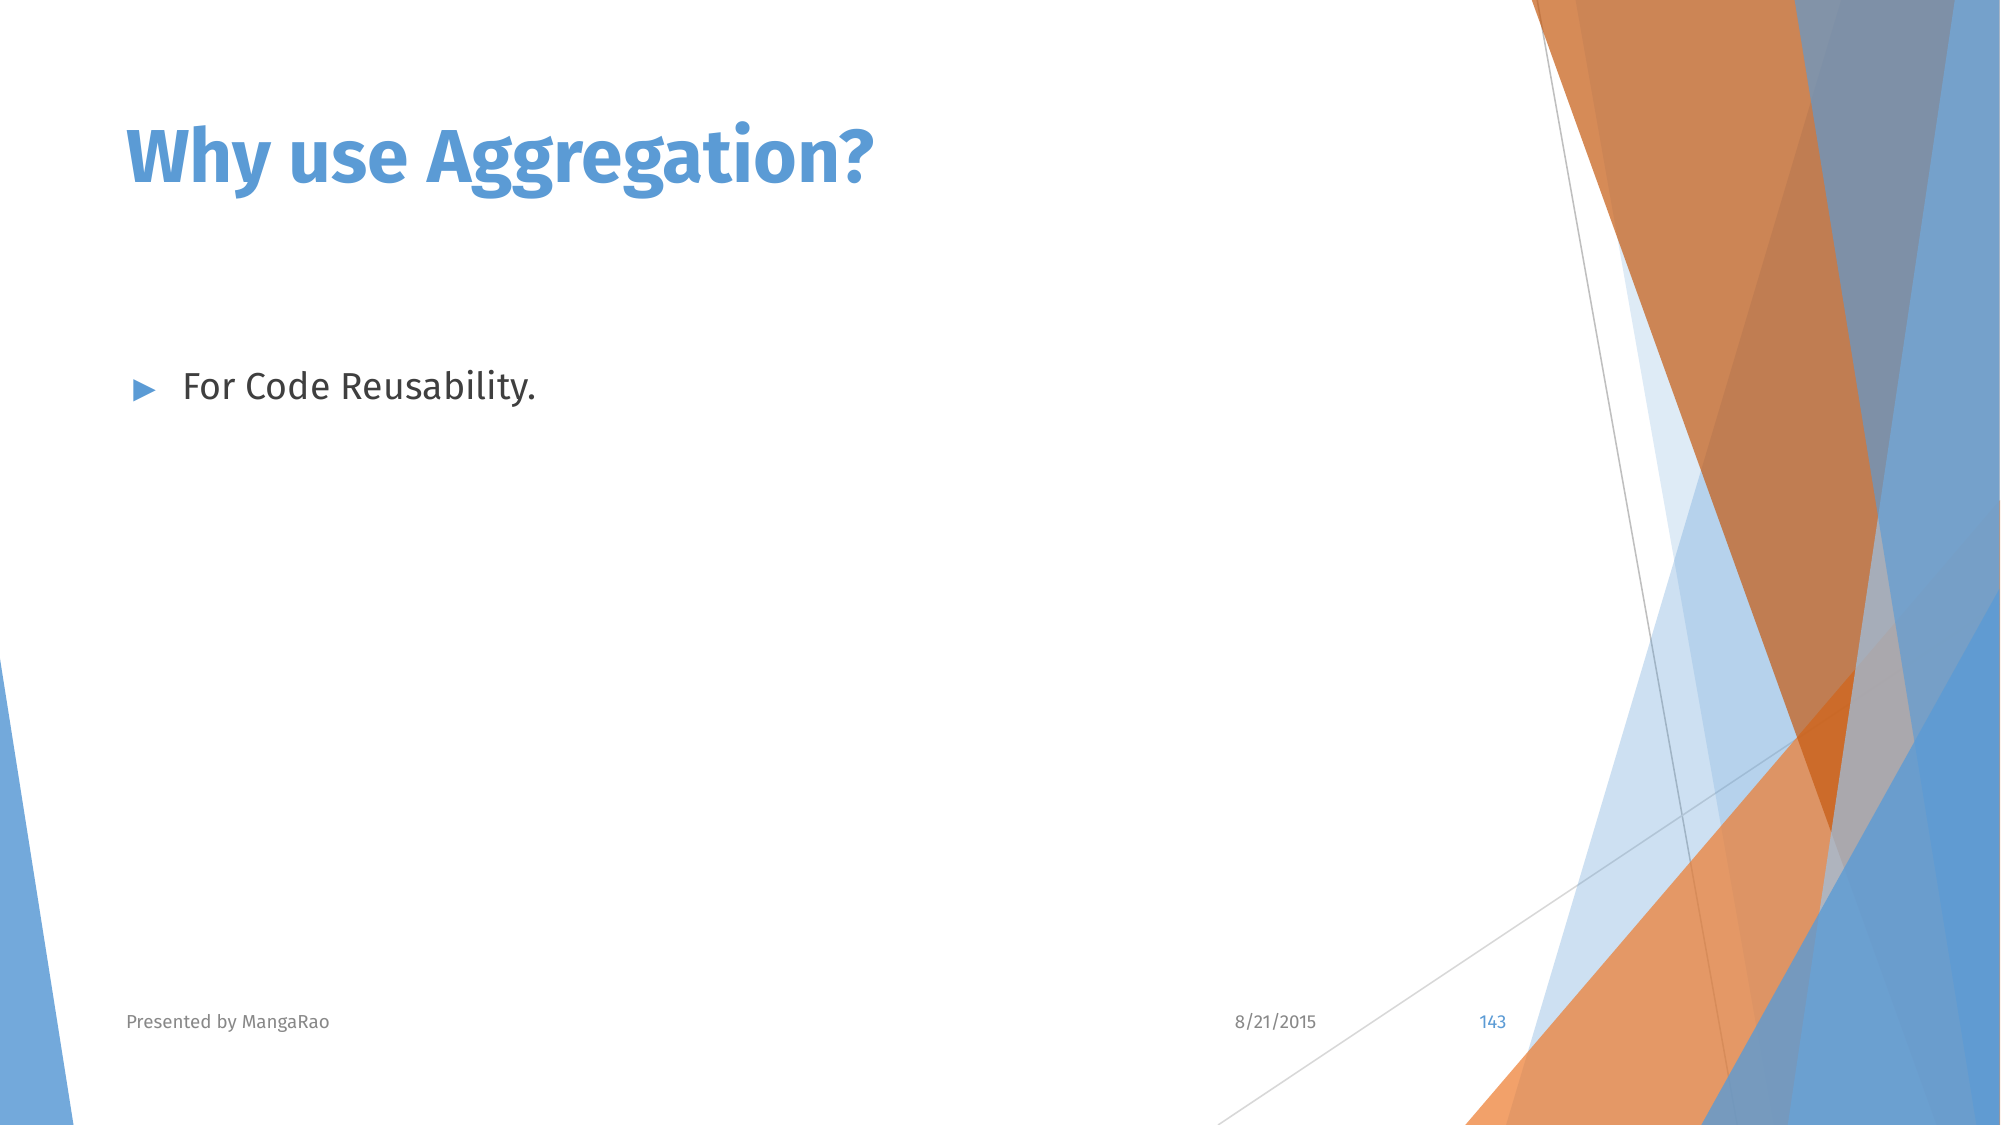

# Why use Aggregation?
For Code Reusability.
Presented by MangaRao
8/21/2015
143